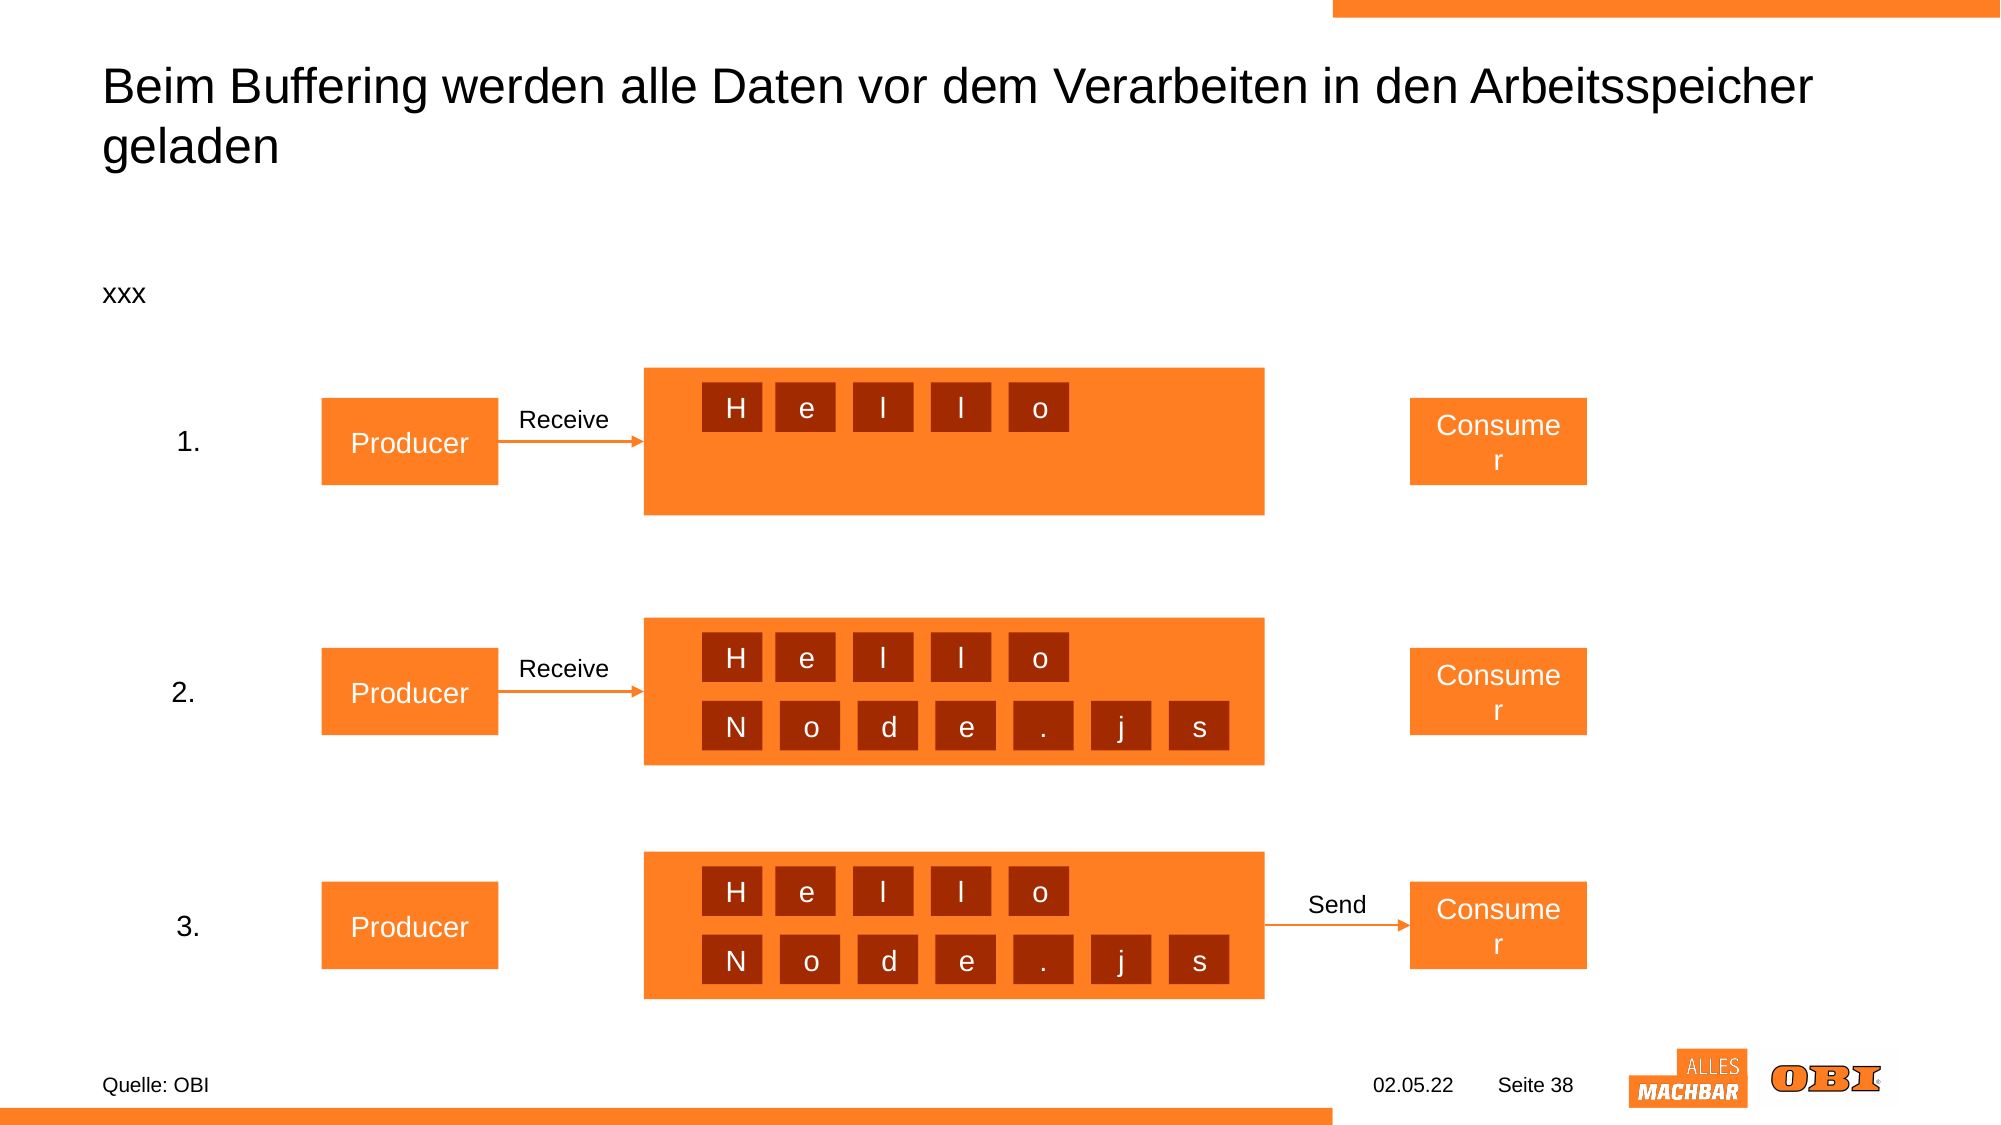

# Beim Buffering werden alle Daten vor dem Verarbeiten in den Arbeitsspeicher geladen

xxx

H
e
l
l
o
Producer
Consumer
Receive
1.

H
e
l
l
o
Producer
Consumer
Receive
2.
N
o
d
e
.
j
s

H
e
l
l
o
Producer
Consumer
Send
3.
N
o
d
e
.
j
s
Quelle: OBI
02.05.22
Seite 38